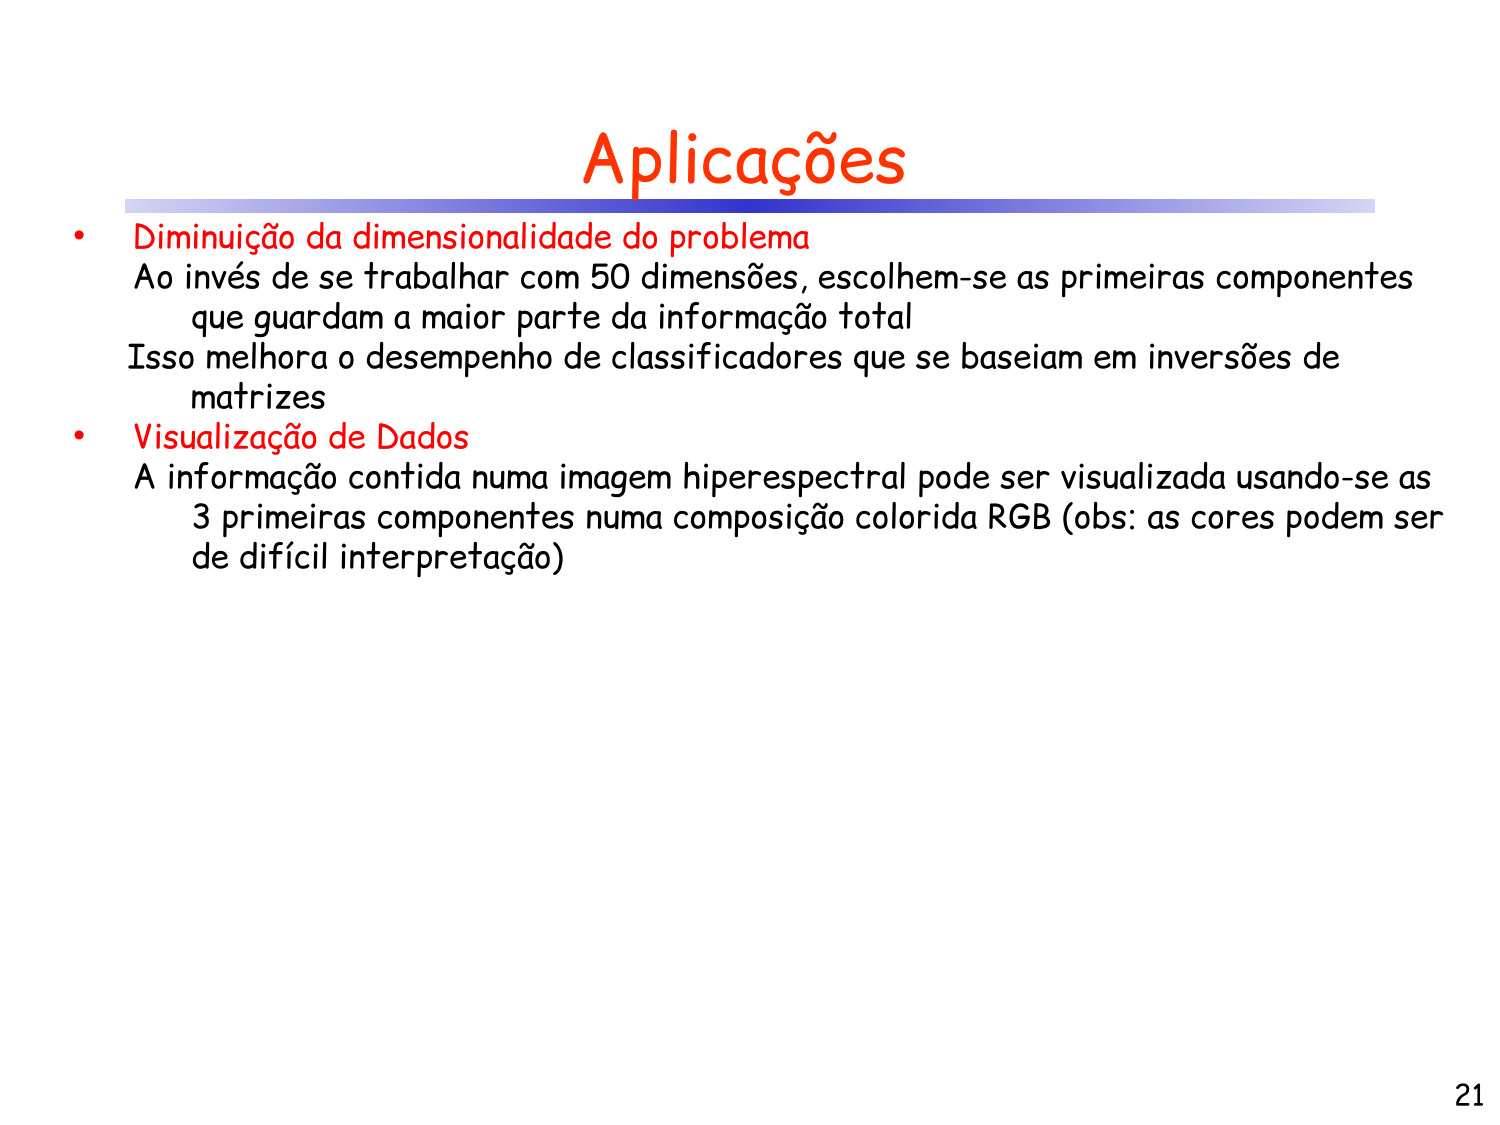

# Aplicações
Diminuição da dimensionalidade do problema
Ao invés de se trabalhar com 50 dimensões, escolhem-se as primeiras componentes que guardam a maior parte da informação total
Isso melhora o desempenho de classificadores que se baseiam em inversões de matrizes
Visualização de Dados
A informação contida numa imagem hiperespectral pode ser visualizada usando-se as 3 primeiras componentes numa composição colorida RGB (obs: as cores podem ser de difícil interpretação)
21